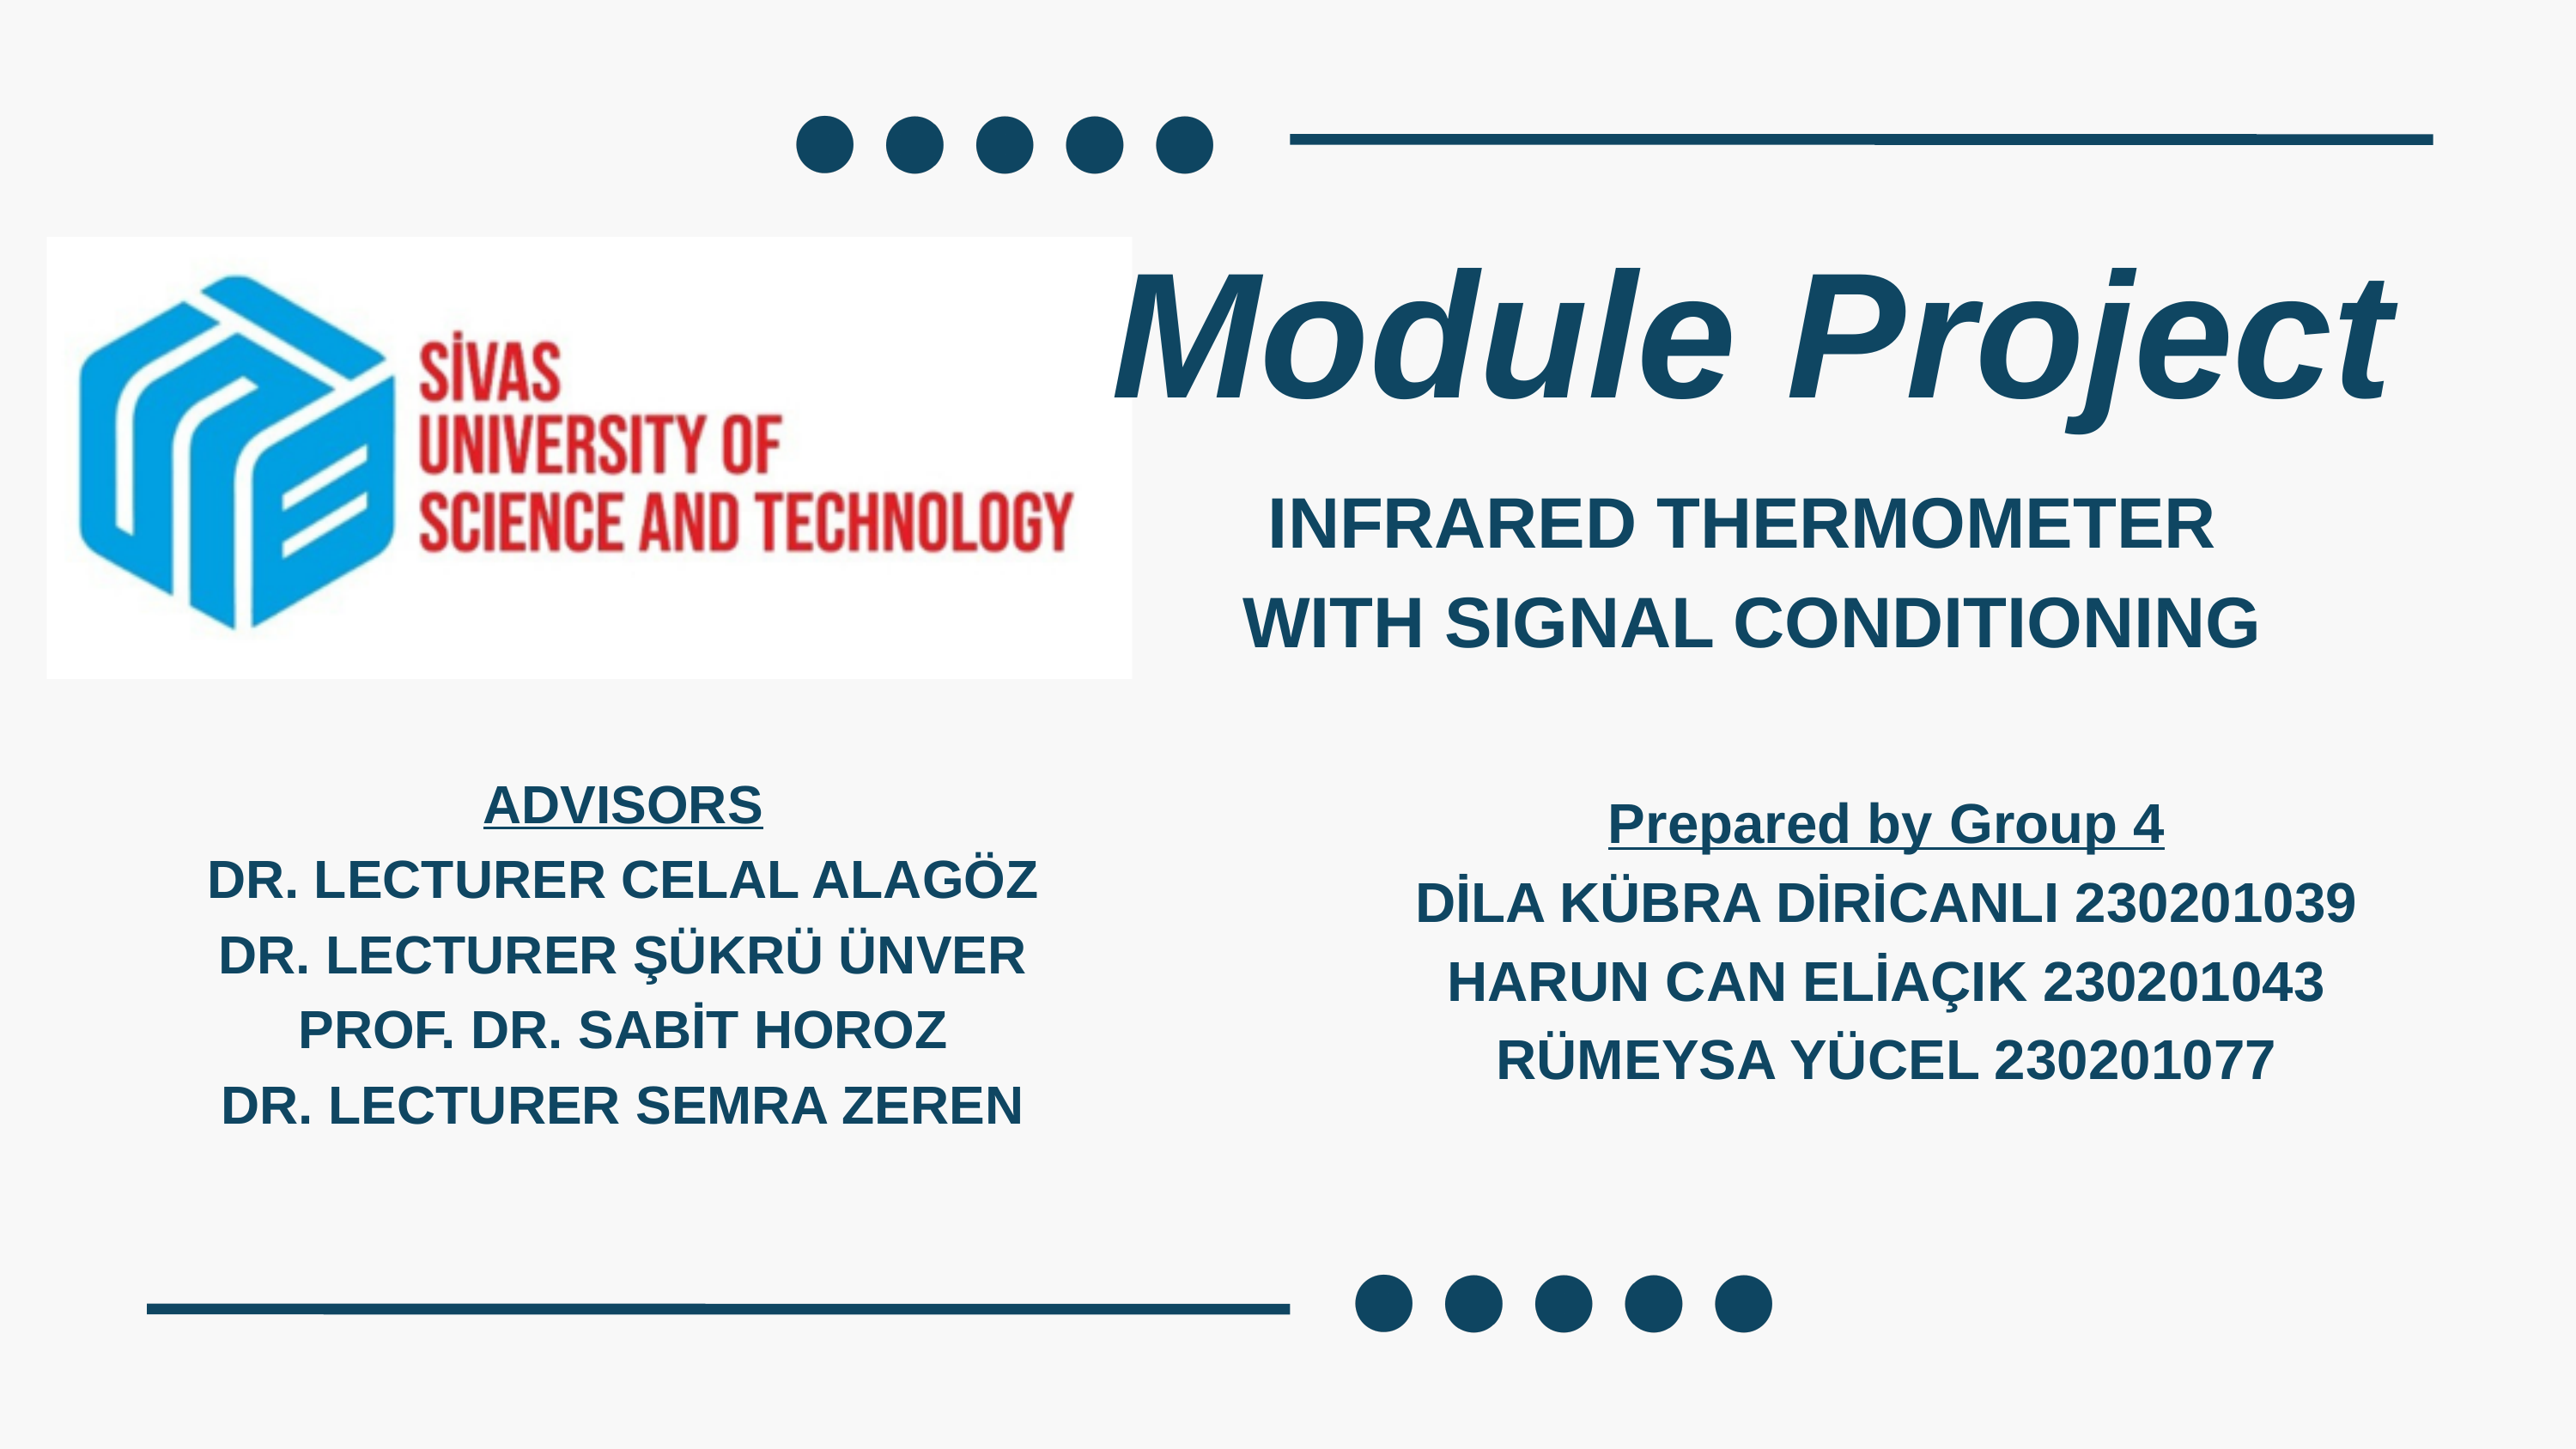

Module Project

INFRARED THERMOMETER
WITH SIGNAL CONDITIONING
ADVISORS
DR. LECTURER CELAL ALAGÖZ
DR. LECTURER ŞÜKRÜ ÜNVER
PROF. DR. SABİT HOROZ
DR. LECTURER SEMRA ZEREN
Prepared by Group 4
DİLA KÜBRA DİRİCANLI 230201039
HARUN CAN ELİAÇIK 230201043
RÜMEYSA YÜCEL 230201077